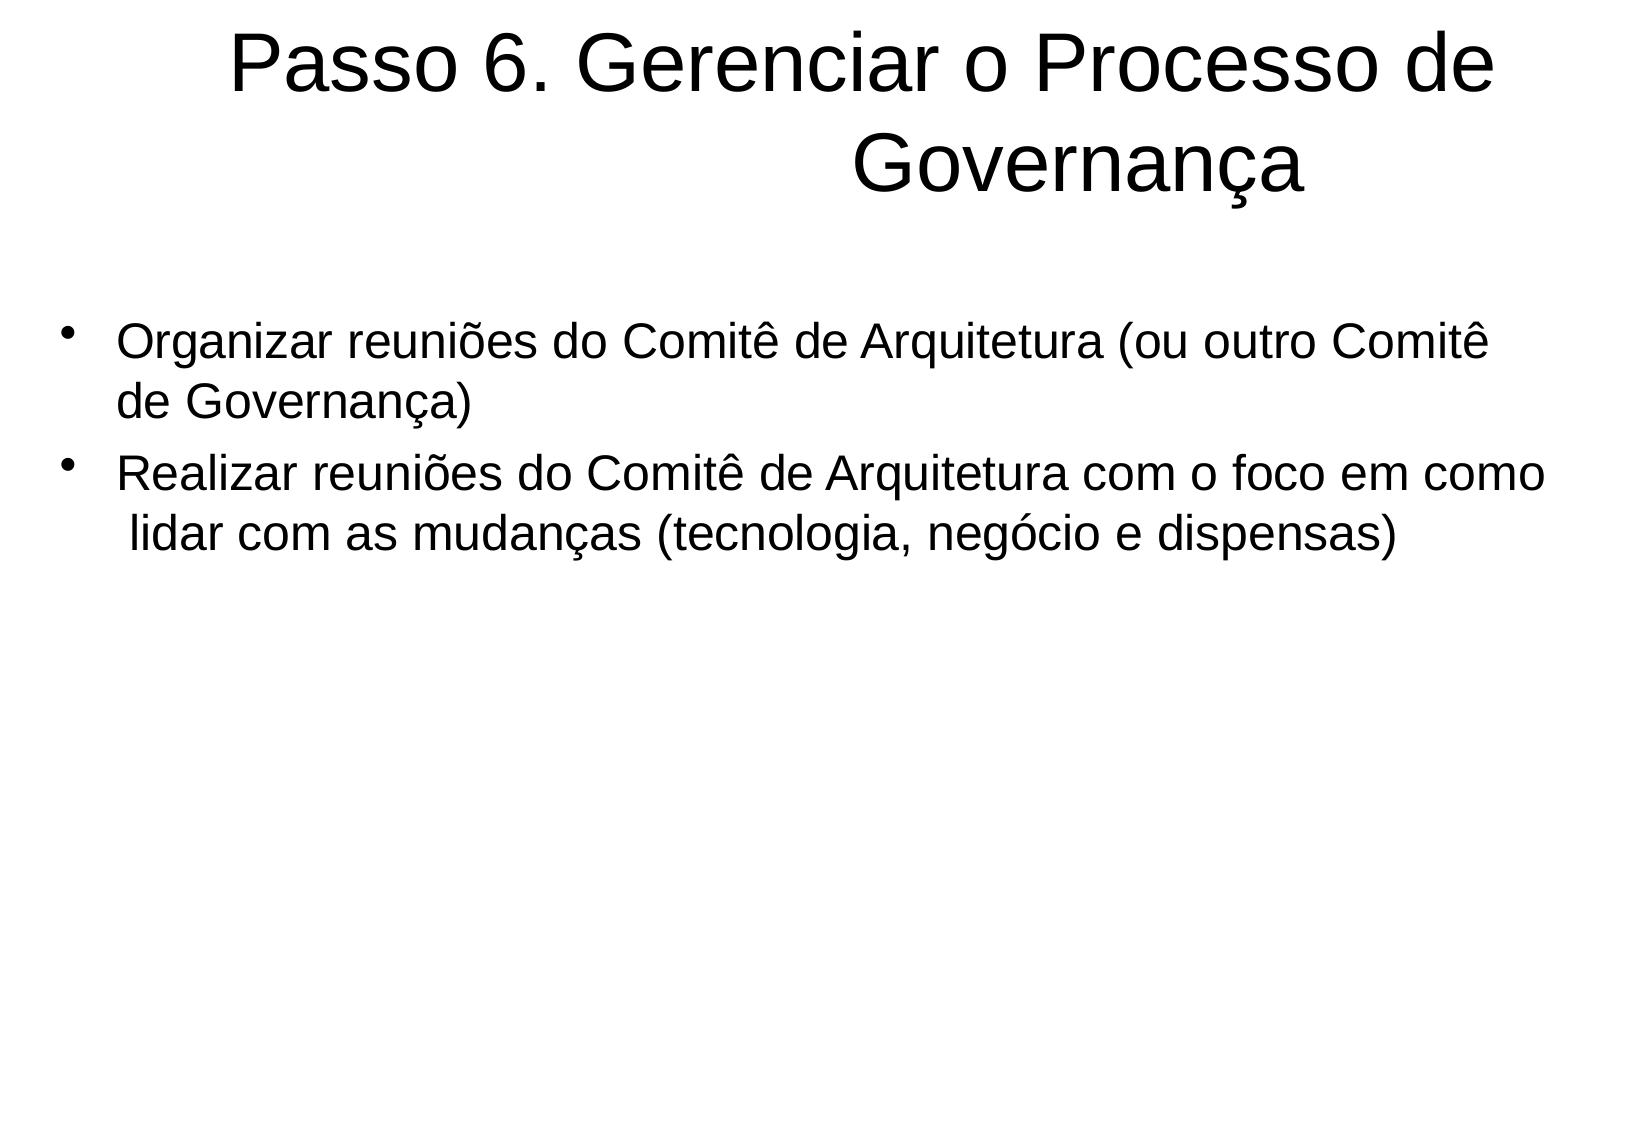

# Passo 6. Gerenciar o Processo de  Governança
Organizar reuniões do Comitê de Arquitetura (ou outro Comitê
de Governança)
Realizar reuniões do Comitê de Arquitetura com o foco em como  lidar com as mudanças (tecnologia, negócio e dispensas)